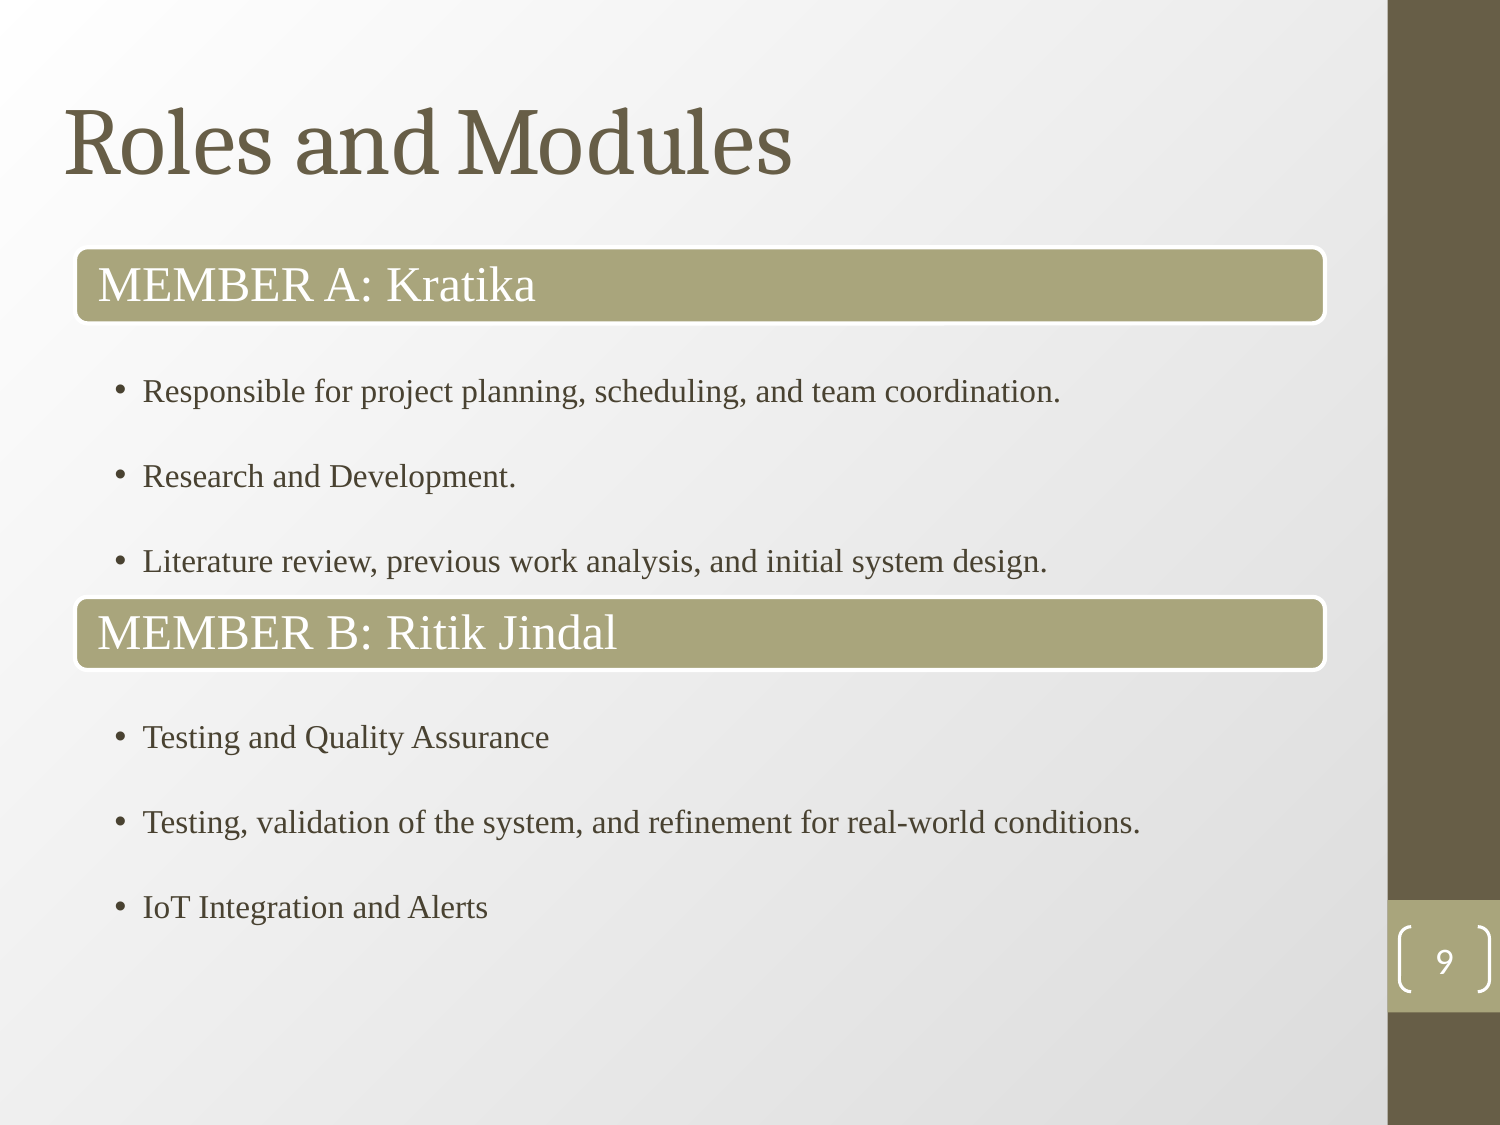

# Roles and Modules
MEMBER A: Kratika

Responsible for project planning, scheduling, and team coordination.

Research and Development.

Literature review, previous work analysis, and initial system design.

Development of detection algorithm and image processing model.
MEMBER B: Ritik Jindal

Testing and Quality Assurance

Testing, validation of the system, and refinement for real-world conditions.

IoT Integration and Alerts
9